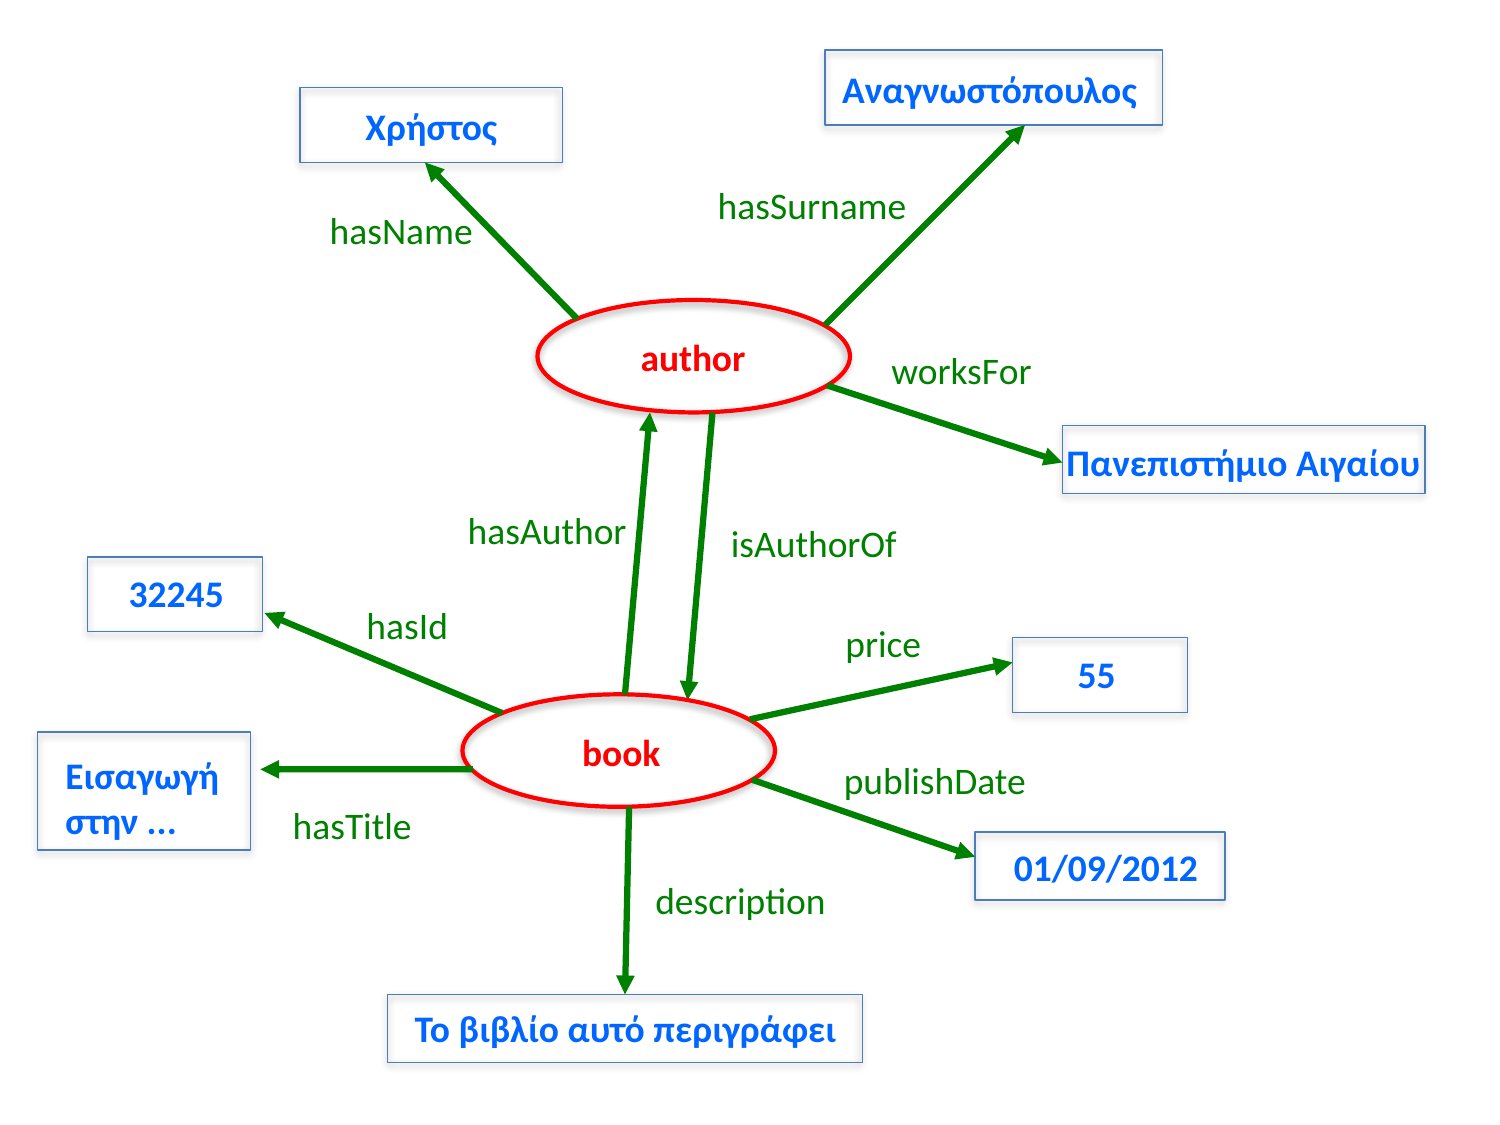

Αναγνωστόπουλος

Χρήστος

hasSurname
hasName

author
worksFor

Πανεπιστήμιο Αιγαίου
hasAuthor
isAuthorOf

32245
hasId
price

55

book

Εισαγωγή στην ...
publishDate

hasTitle

01/09/2012
description

Το βιβλίο αυτό περιγράφει